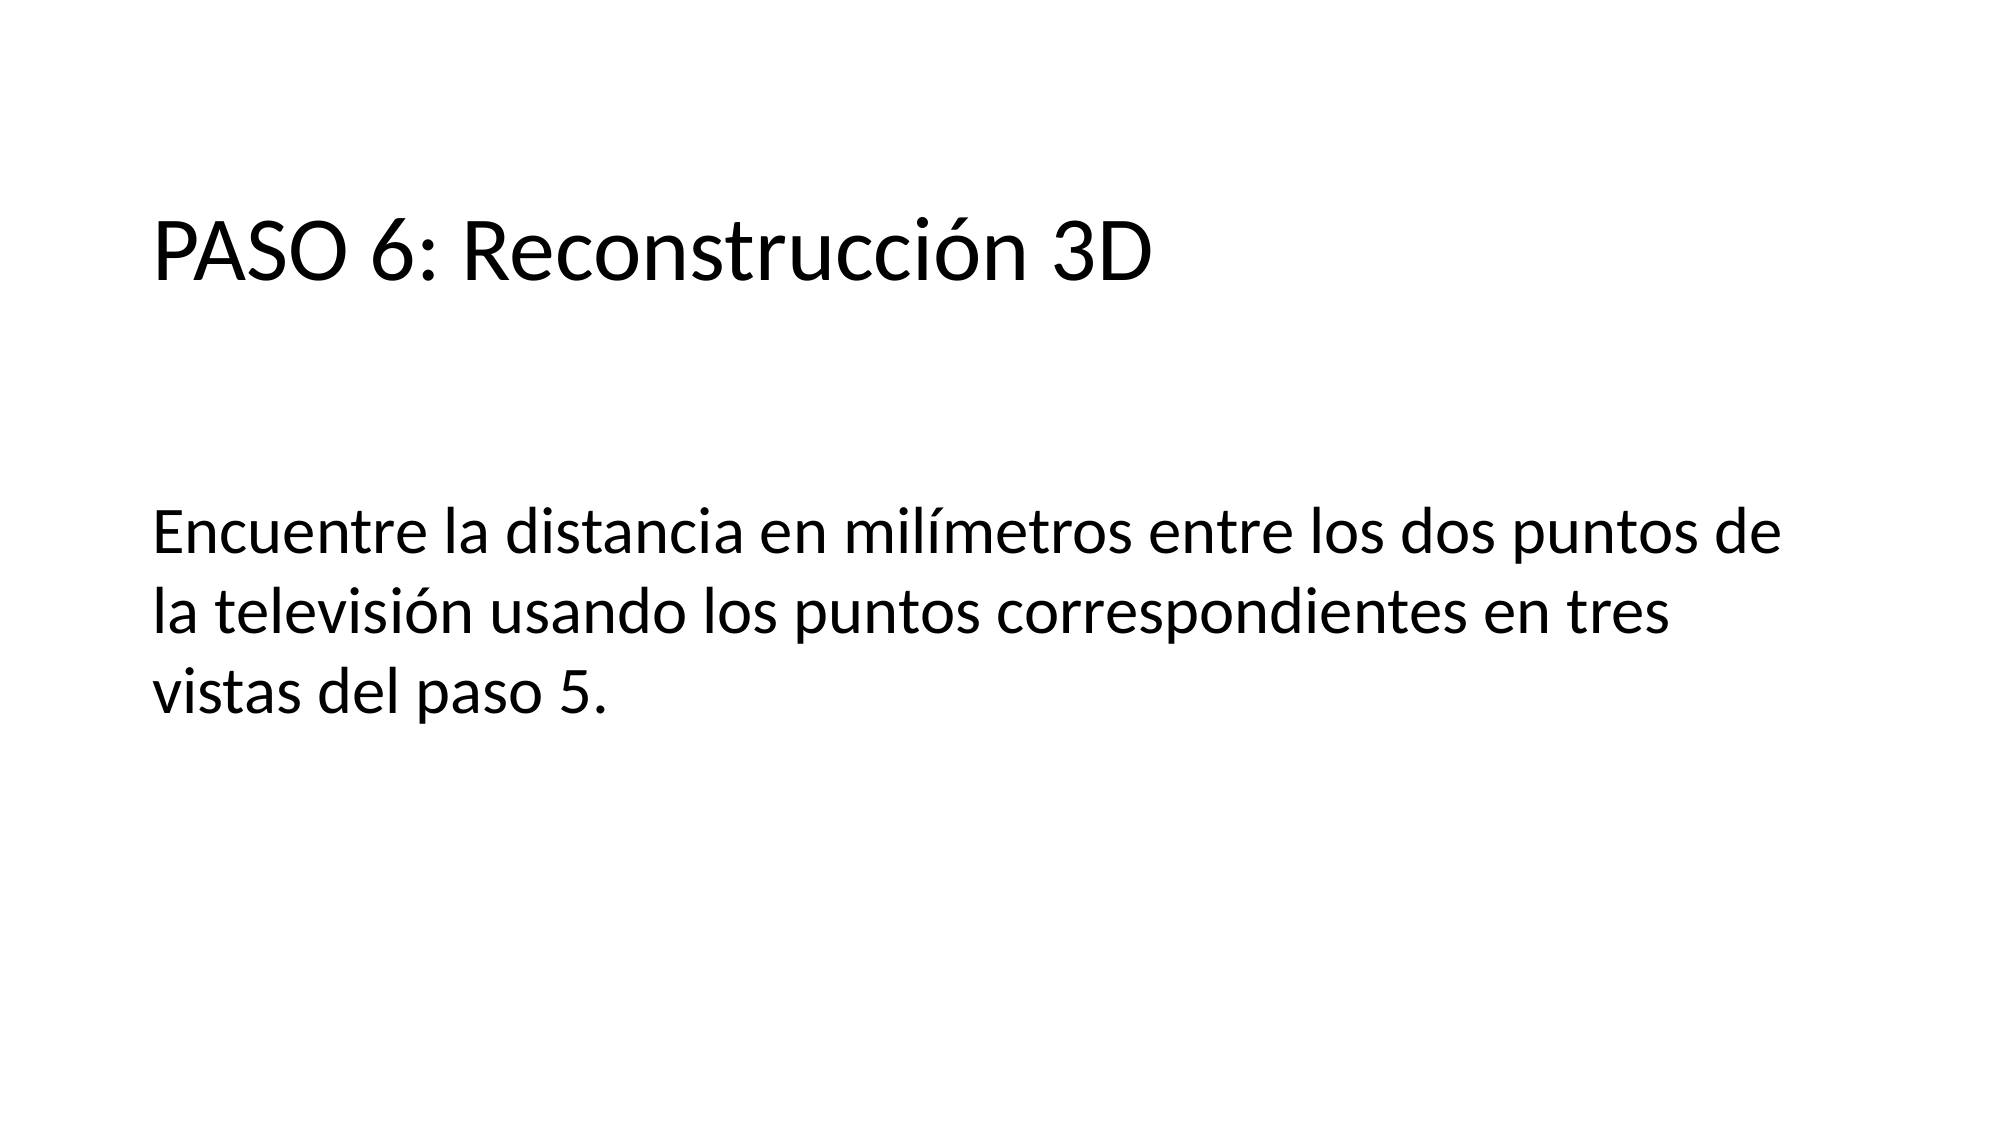

# PASO 6: Reconstrucción 3D
Encuentre la distancia en milímetros entre los dos puntos de la televisión usando los puntos correspondientes en tres vistas del paso 5.